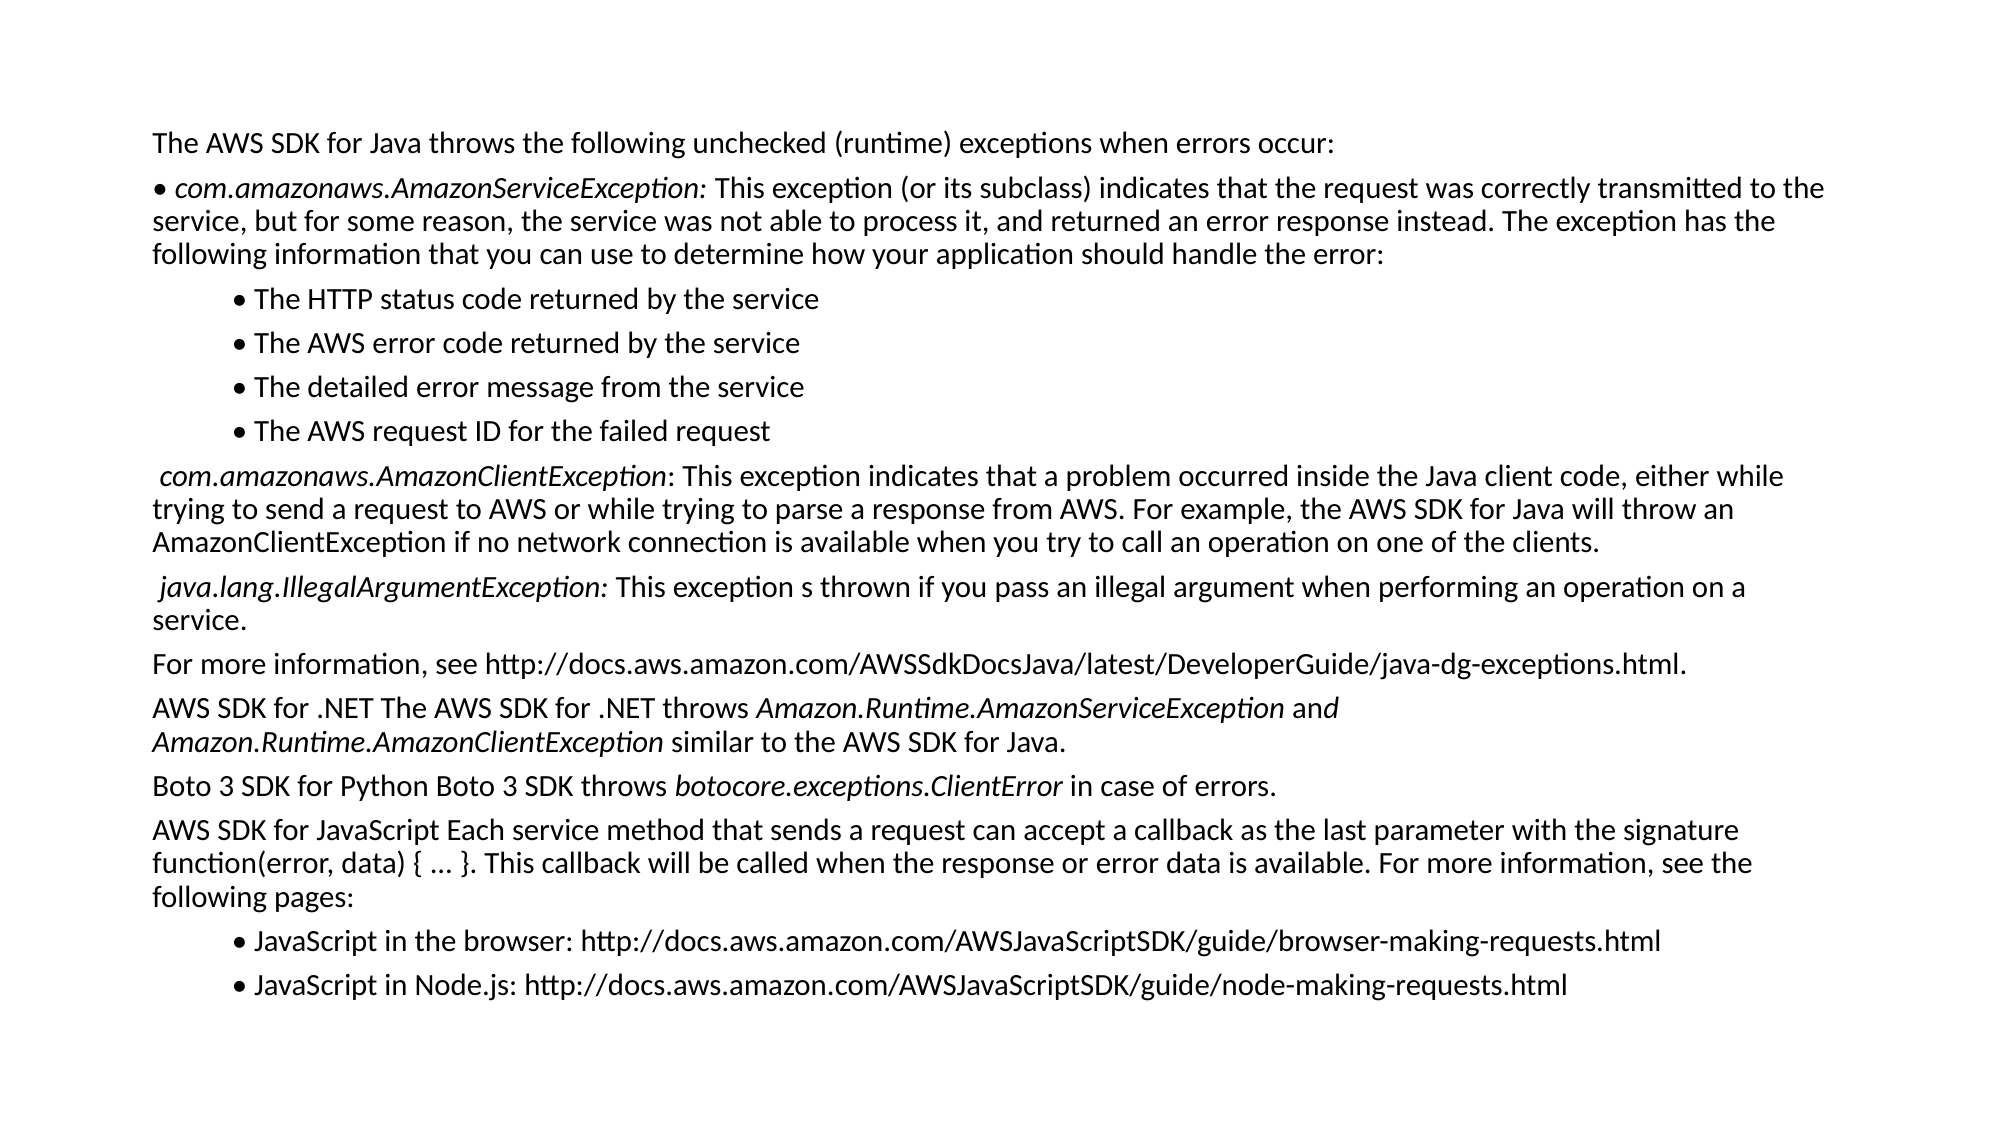

The AWS SDK for Java throws the following unchecked (runtime) exceptions when errors occur:
• com.amazonaws.AmazonServiceException: This exception (or its subclass) indicates that the request was correctly transmitted to the service, but for some reason, the service was not able to process it, and returned an error response instead. The exception has the following information that you can use to determine how your application should handle the error:
	• The HTTP status code returned by the service
	• The AWS error code returned by the service
	• The detailed error message from the service
	• The AWS request ID for the failed request
 com.amazonaws.AmazonClientException: This exception indicates that a problem occurred inside the Java client code, either while trying to send a request to AWS or while trying to parse a response from AWS. For example, the AWS SDK for Java will throw an AmazonClientException if no network connection is available when you try to call an operation on one of the clients.
 java.lang.IllegalArgumentException: This exception s thrown if you pass an illegal argument when performing an operation on a service.
For more information, see http://docs.aws.amazon.com/AWSSdkDocsJava/latest/DeveloperGuide/java-dg-exceptions.html.
AWS SDK for .NET The AWS SDK for .NET throws Amazon.Runtime.AmazonServiceException and Amazon.Runtime.AmazonClientException similar to the AWS SDK for Java.
Boto 3 SDK for Python Boto 3 SDK throws botocore.exceptions.ClientError in case of errors.
AWS SDK for JavaScript Each service method that sends a request can accept a callback as the last parameter with the signature function(error, data) { ... }. This callback will be called when the response or error data is available. For more information, see the following pages:
	• JavaScript in the browser: http://docs.aws.amazon.com/AWSJavaScriptSDK/guide/browser-making-requests.html
	• JavaScript in Node.js: http://docs.aws.amazon.com/AWSJavaScriptSDK/guide/node-making-requests.html